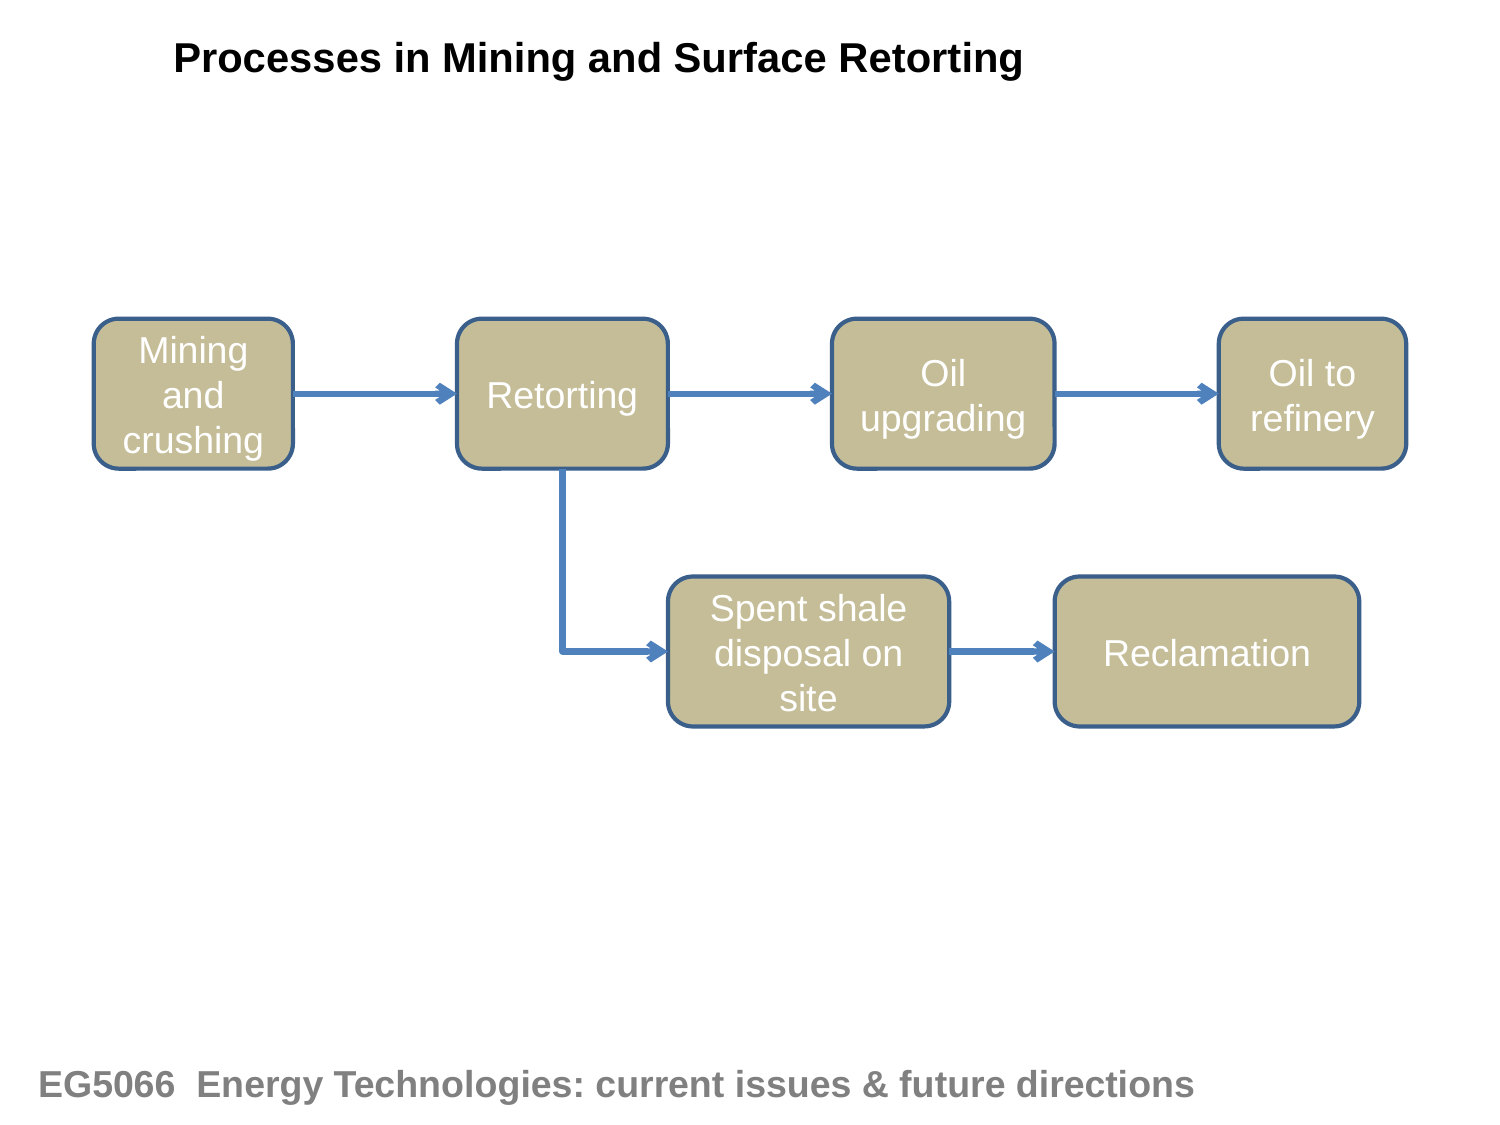

Processes in Mining and Surface Retorting
Mining and crushing
Retorting
Oil upgrading
Oil to refinery
Spent shale disposal on site
Reclamation
EG5066  Energy Technologies: current issues & future directions